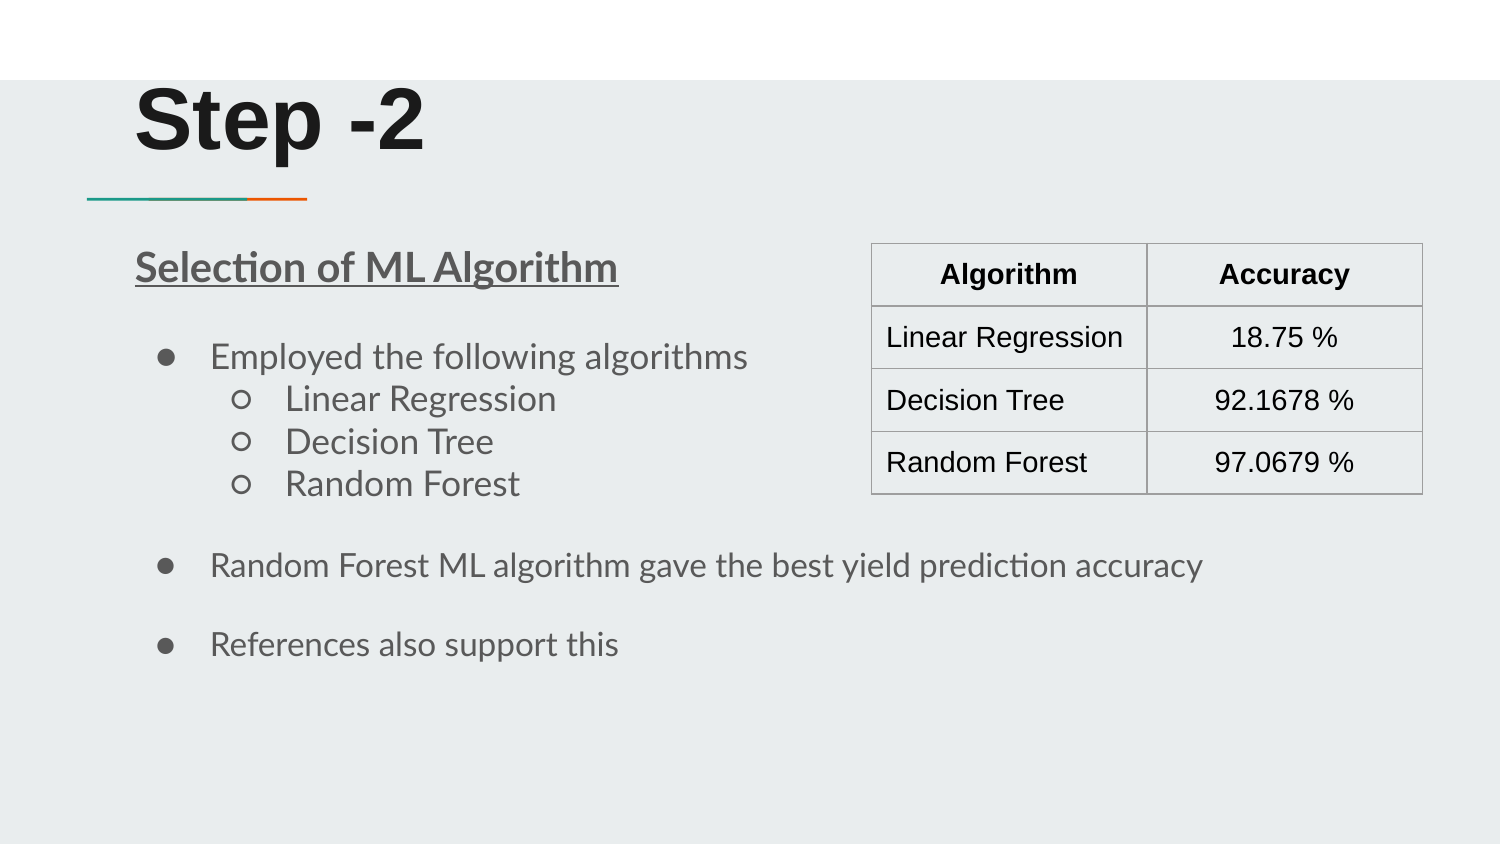

# Step -2
Selection of ML Algorithm

Employed the following algorithms
Linear Regression
Decision Tree
Random Forest

Random Forest ML algorithm gave the best yield prediction accuracy

References also support this

| Algorithm | Accuracy |
| --- | --- |
| Linear Regression | 18.75 % |
| Decision Tree | 92.1678 % |
| Random Forest | 97.0679 % |